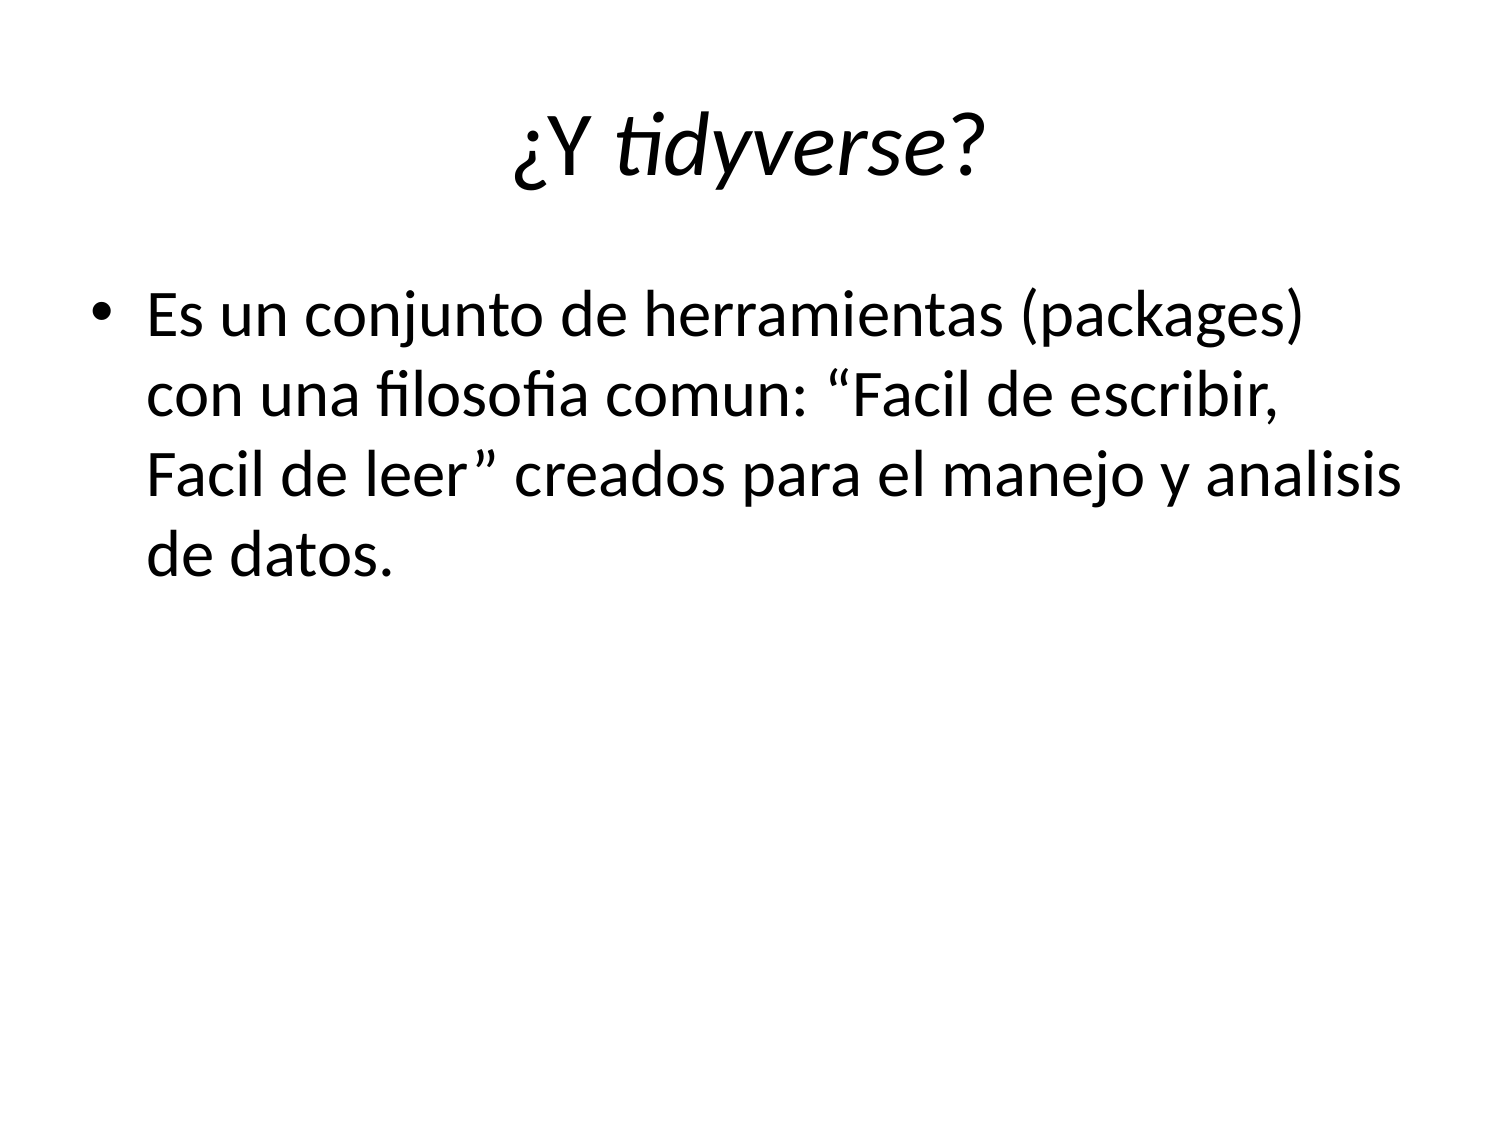

# ¿Y tidyverse?
Es un conjunto de herramientas (packages) con una filosofia comun: “Facil de escribir, Facil de leer” creados para el manejo y analisis de datos.